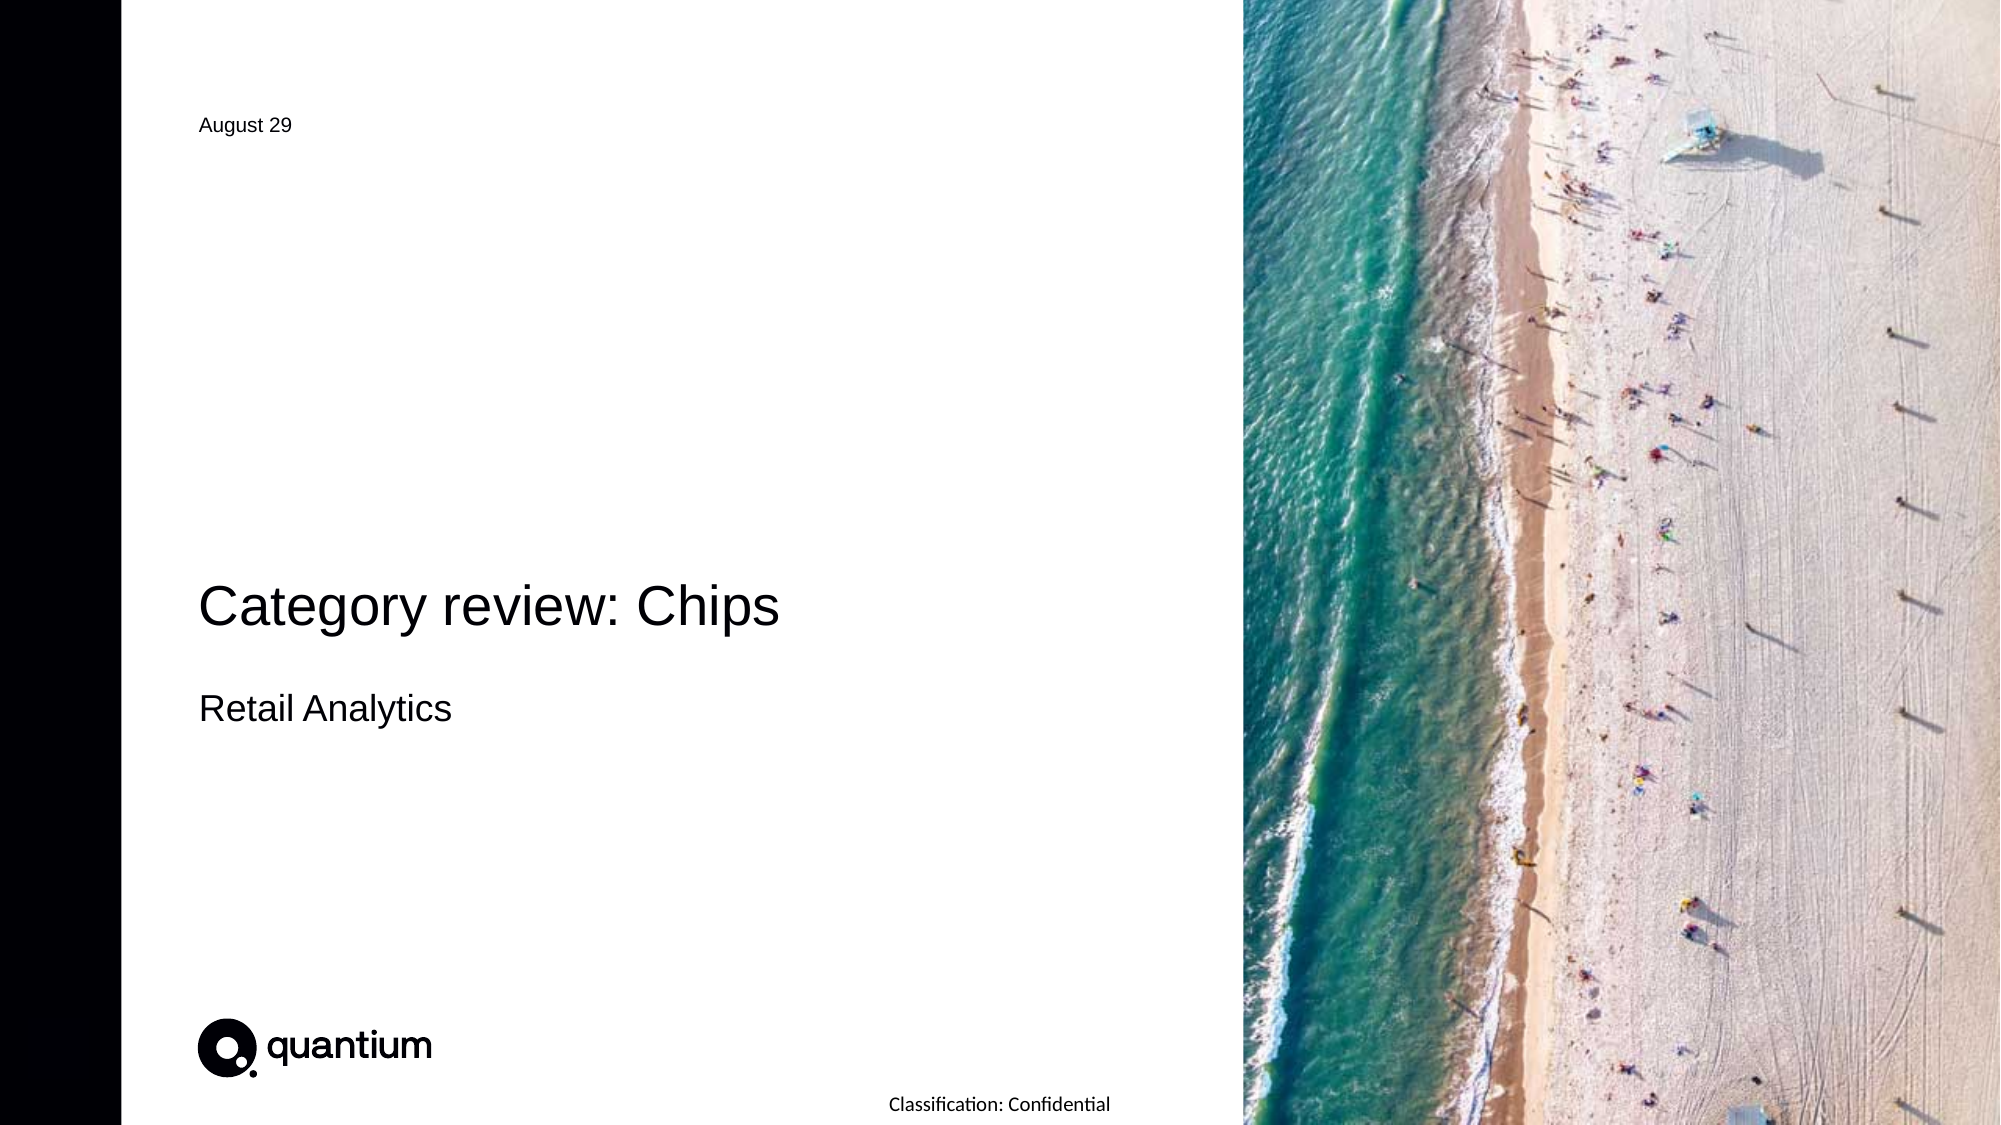

August 29
# Category review: Chips
Retail Analytics